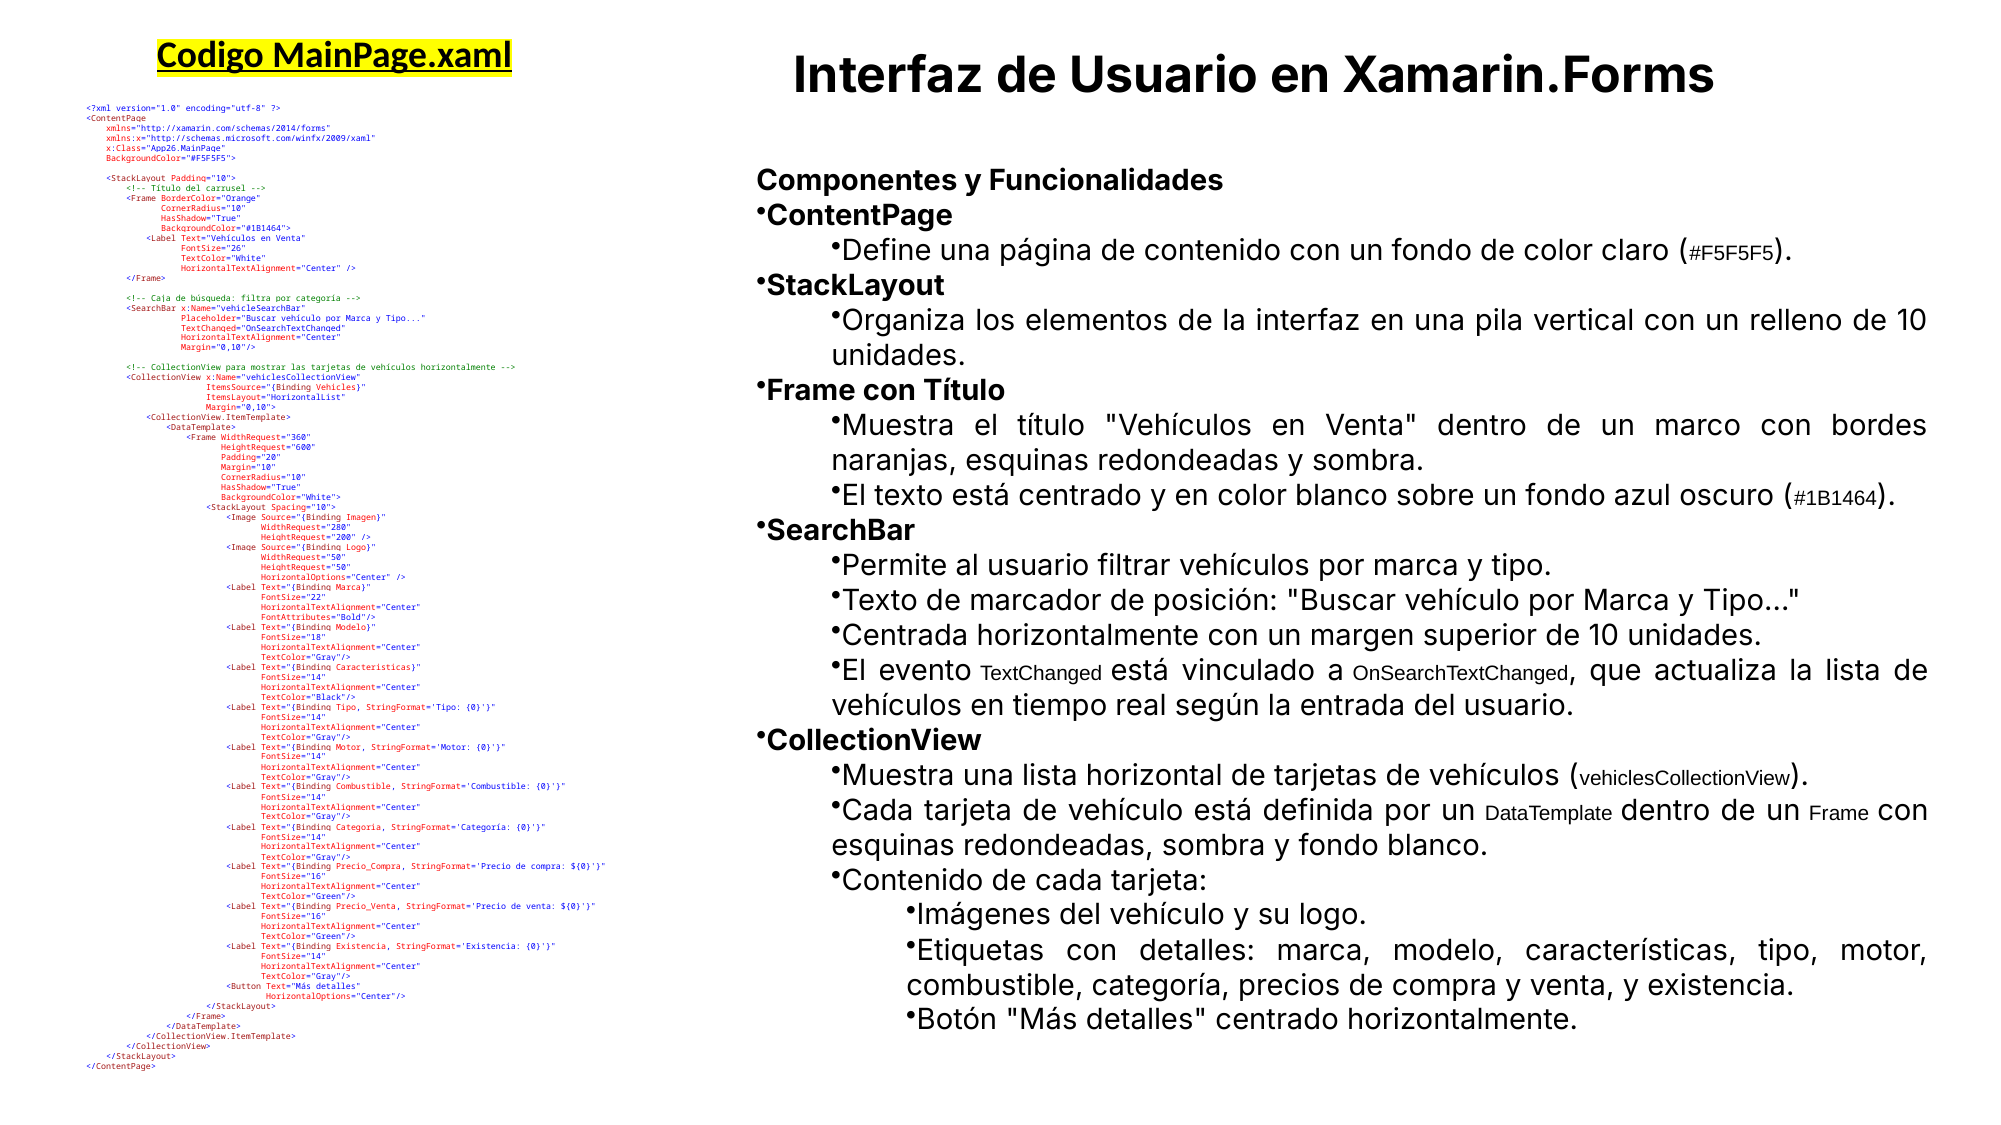

Codigo MainPage.xaml
Interfaz de Usuario en Xamarin.Forms
<?xml version="1.0" encoding="utf-8" ?>
<ContentPage
    xmlns="http://xamarin.com/schemas/2014/forms"
    xmlns:x="http://schemas.microsoft.com/winfx/2009/xaml"
    x:Class="App26.MainPage"
    BackgroundColor="#F5F5F5">

    <StackLayout Padding="10">
        <!-- Título del carrusel -->
        <Frame BorderColor="Orange"
               CornerRadius="10"
               HasShadow="True"
               BackgroundColor="#1B1464">
            <Label Text="Vehículos en Venta"
                   FontSize="26"
                   TextColor="White"
                   HorizontalTextAlignment="Center" />
        </Frame>

        <!-- Caja de búsqueda: filtra por categoría -->
        <SearchBar x:Name="vehicleSearchBar"
                   Placeholder="Buscar vehículo por Marca y Tipo..."
                   TextChanged="OnSearchTextChanged"
                   HorizontalTextAlignment="Center"
                   Margin="0,10"/>

        <!-- CollectionView para mostrar las tarjetas de vehículos horizontalmente -->
        <CollectionView x:Name="vehiclesCollectionView"
                        ItemsSource="{Binding Vehicles}"
                        ItemsLayout="HorizontalList"
                        Margin="0,10">
            <CollectionView.ItemTemplate>
                <DataTemplate>
                    <Frame WidthRequest="360"
                           HeightRequest="600"
                           Padding="20"
                           Margin="10"
                           CornerRadius="10"
                           HasShadow="True"
                           BackgroundColor="White">
                        <StackLayout Spacing="10">
                            <Image Source="{Binding Imagen}"
                                   WidthRequest="280"
                                   HeightRequest="200" />
                            <Image Source="{Binding Logo}"
                                   WidthRequest="50"
                                   HeightRequest="50"
                                   HorizontalOptions="Center" />
                            <Label Text="{Binding Marca}"
                                   FontSize="22"
                                   HorizontalTextAlignment="Center"
                                   FontAttributes="Bold"/>
                            <Label Text="{Binding Modelo}"
                                   FontSize="18"
                                   HorizontalTextAlignment="Center"
                                   TextColor="Gray"/>
                            <Label Text="{Binding Caracteristicas}"
                                   FontSize="14"
                                   HorizontalTextAlignment="Center"
                                   TextColor="Black"/>
                            <Label Text="{Binding Tipo, StringFormat='Tipo: {0}'}"
                                   FontSize="14"
                                   HorizontalTextAlignment="Center"
                                   TextColor="Gray"/>
                            <Label Text="{Binding Motor, StringFormat='Motor: {0}'}"
                                   FontSize="14"
                                   HorizontalTextAlignment="Center"
                                   TextColor="Gray"/>
                            <Label Text="{Binding Combustible, StringFormat='Combustible: {0}'}"
                                   FontSize="14"
                                   HorizontalTextAlignment="Center"
                                   TextColor="Gray"/>
                            <Label Text="{Binding Categoria, StringFormat='Categoría: {0}'}"
                                   FontSize="14"
                                   HorizontalTextAlignment="Center"
                                   TextColor="Gray"/>
                            <Label Text="{Binding Precio_Compra, StringFormat='Precio de compra: ${0}'}"
                                   FontSize="16"
                                   HorizontalTextAlignment="Center"
                                   TextColor="Green"/>
                            <Label Text="{Binding Precio_Venta, StringFormat='Precio de venta: ${0}'}"
                                   FontSize="16"
                                   HorizontalTextAlignment="Center"
                                   TextColor="Green"/>
                            <Label Text="{Binding Existencia, StringFormat='Existencia: {0}'}"
                                   FontSize="14"
                                   HorizontalTextAlignment="Center"
                                   TextColor="Gray"/>
                            <Button Text="Más detalles"
                                    HorizontalOptions="Center"/>
                        </StackLayout>
                    </Frame>
                </DataTemplate>
            </CollectionView.ItemTemplate>
        </CollectionView>
    </StackLayout>
</ContentPage>
Componentes y Funcionalidades
ContentPage
Define una página de contenido con un fondo de color claro (#F5F5F5).
StackLayout
Organiza los elementos de la interfaz en una pila vertical con un relleno de 10 unidades.
Frame con Título
Muestra el título "Vehículos en Venta" dentro de un marco con bordes naranjas, esquinas redondeadas y sombra.
El texto está centrado y en color blanco sobre un fondo azul oscuro (#1B1464).
SearchBar
Permite al usuario filtrar vehículos por marca y tipo.
Texto de marcador de posición: "Buscar vehículo por Marca y Tipo..."
Centrada horizontalmente con un margen superior de 10 unidades.
El evento TextChanged está vinculado a OnSearchTextChanged, que actualiza la lista de vehículos en tiempo real según la entrada del usuario.
CollectionView
Muestra una lista horizontal de tarjetas de vehículos (vehiclesCollectionView).
Cada tarjeta de vehículo está definida por un DataTemplate dentro de un Frame con esquinas redondeadas, sombra y fondo blanco.
Contenido de cada tarjeta:
Imágenes del vehículo y su logo.
Etiquetas con detalles: marca, modelo, características, tipo, motor, combustible, categoría, precios de compra y venta, y existencia.
Botón "Más detalles" centrado horizontalmente.